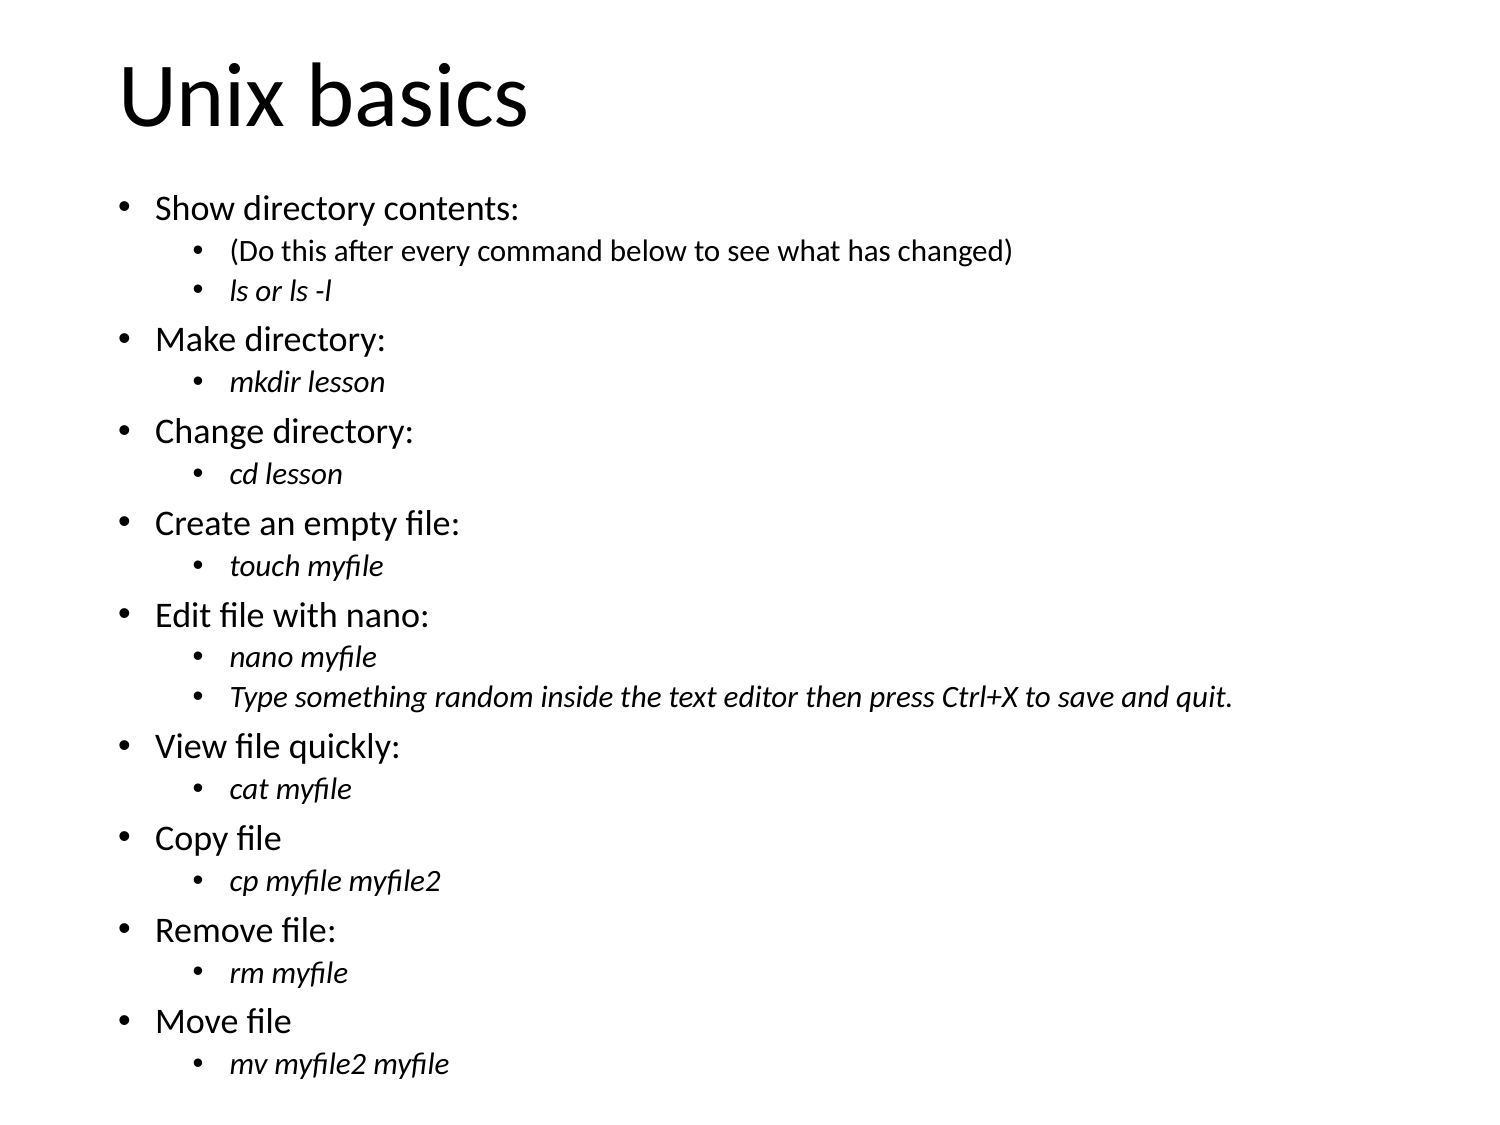

# Unix basics
Show directory contents:
(Do this after every command below to see what has changed)
ls or ls -l
Make directory:
mkdir lesson
Change directory:
cd lesson
Create an empty file:
touch myfile
Edit file with nano:
nano myfile
Type something random inside the text editor then press Ctrl+X to save and quit.
View file quickly:
cat myfile
Copy file
cp myfile myfile2
Remove file:
rm myfile
Move file
mv myfile2 myfile